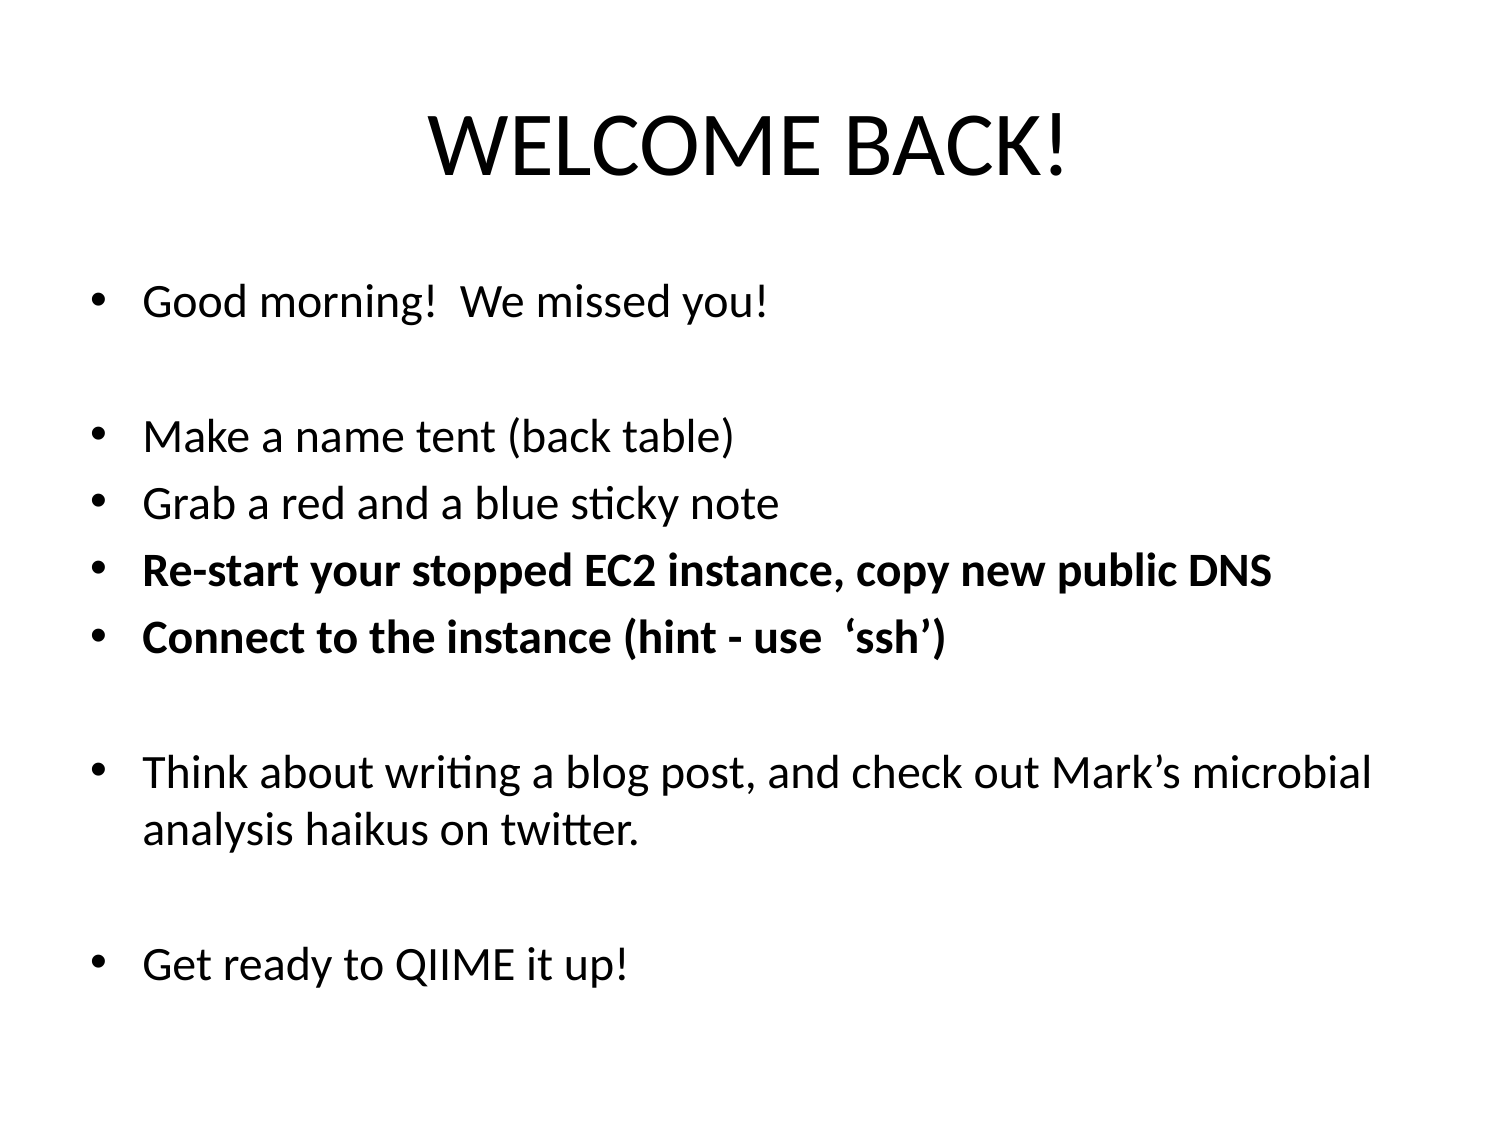

# WELCOME BACK!
Good morning!  We missed you!

Make a name tent (back table)
Grab a red and a blue sticky note
Re-start your stopped EC2 instance, copy new public DNS
Connect to the instance (hint - use  ‘ssh’)

Think about writing a blog post, and check out Mark’s microbial analysis haikus on twitter.

Get ready to QIIME it up!